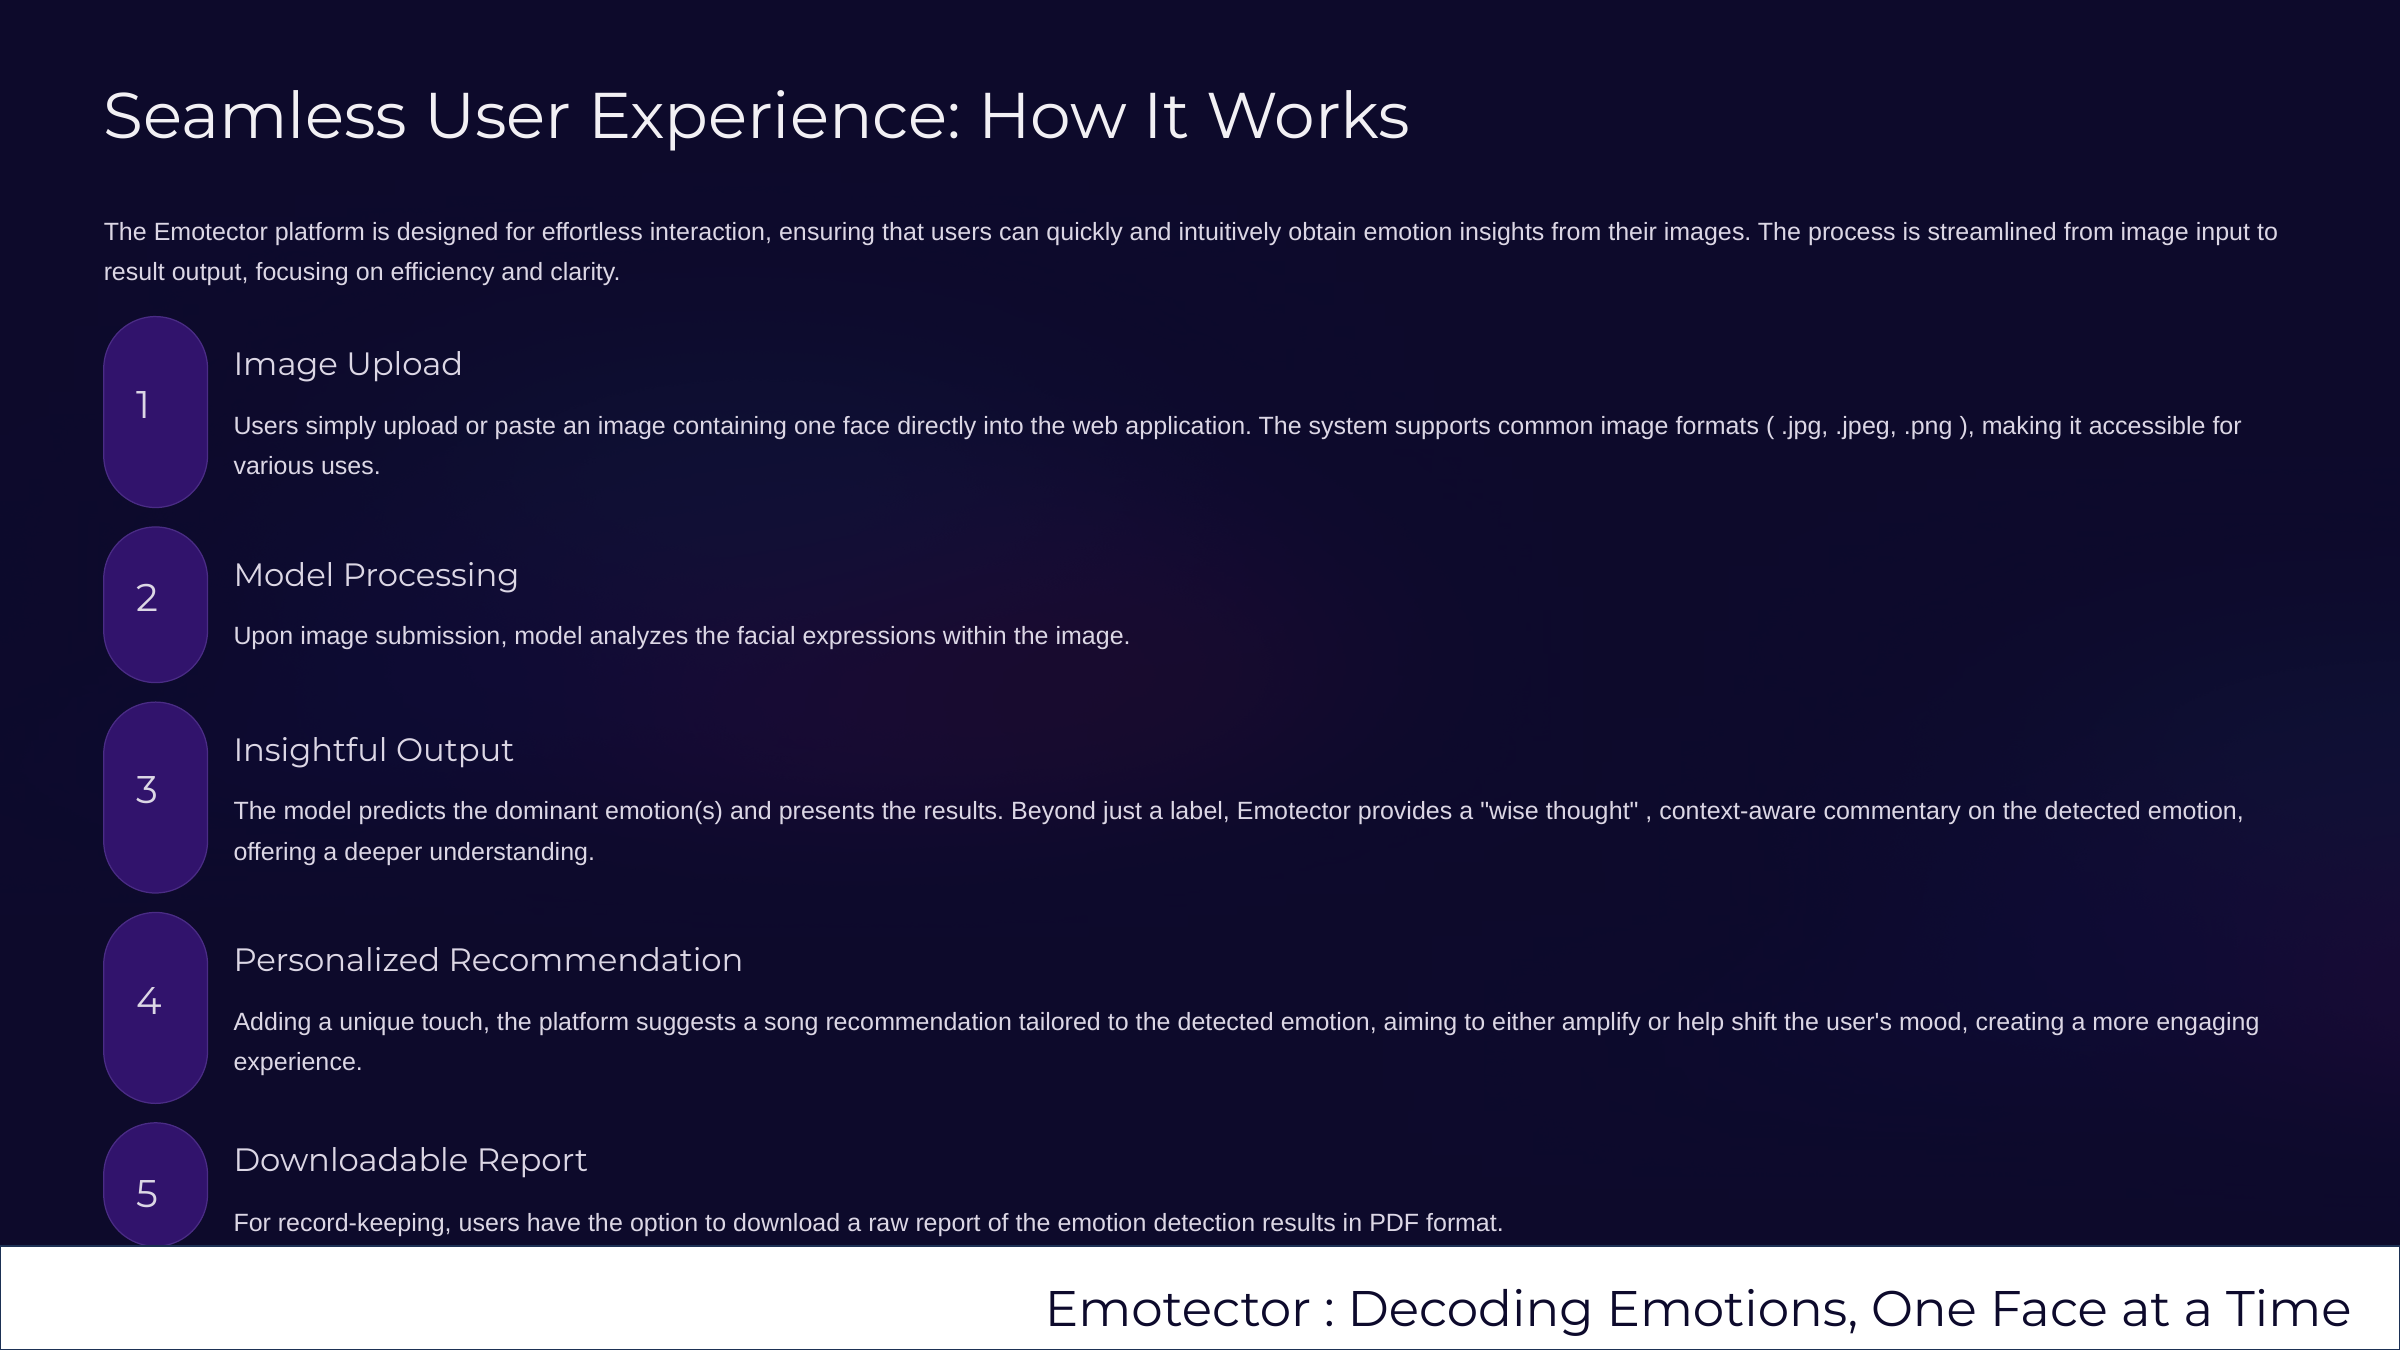

Seamless User Experience: How It Works
The Emotector platform is designed for effortless interaction, ensuring that users can quickly and intuitively obtain emotion insights from their images. The process is streamlined from image input to result output, focusing on efficiency and clarity.

Image Upload
1
Users simply upload or paste an image containing one face directly into the web application. The system supports common image formats ( .jpg, .jpeg, .png ), making it accessible for various uses.

Model Processing
2
Upon image submission, model analyzes the facial expressions within the image.

Insightful Output
3
The model predicts the dominant emotion(s) and presents the results. Beyond just a label, Emotector provides a "wise thought" , context-aware commentary on the detected emotion, offering a deeper understanding.

Personalized Recommendation
4
Adding a unique touch, the platform suggests a song recommendation tailored to the detected emotion, aiming to either amplify or help shift the user's mood, creating a more engaging experience.

Downloadable Report
5
For record-keeping, users have the option to download a raw report of the emotion detection results in PDF format.
Emotector : Decoding Emotions, One Face at a Time